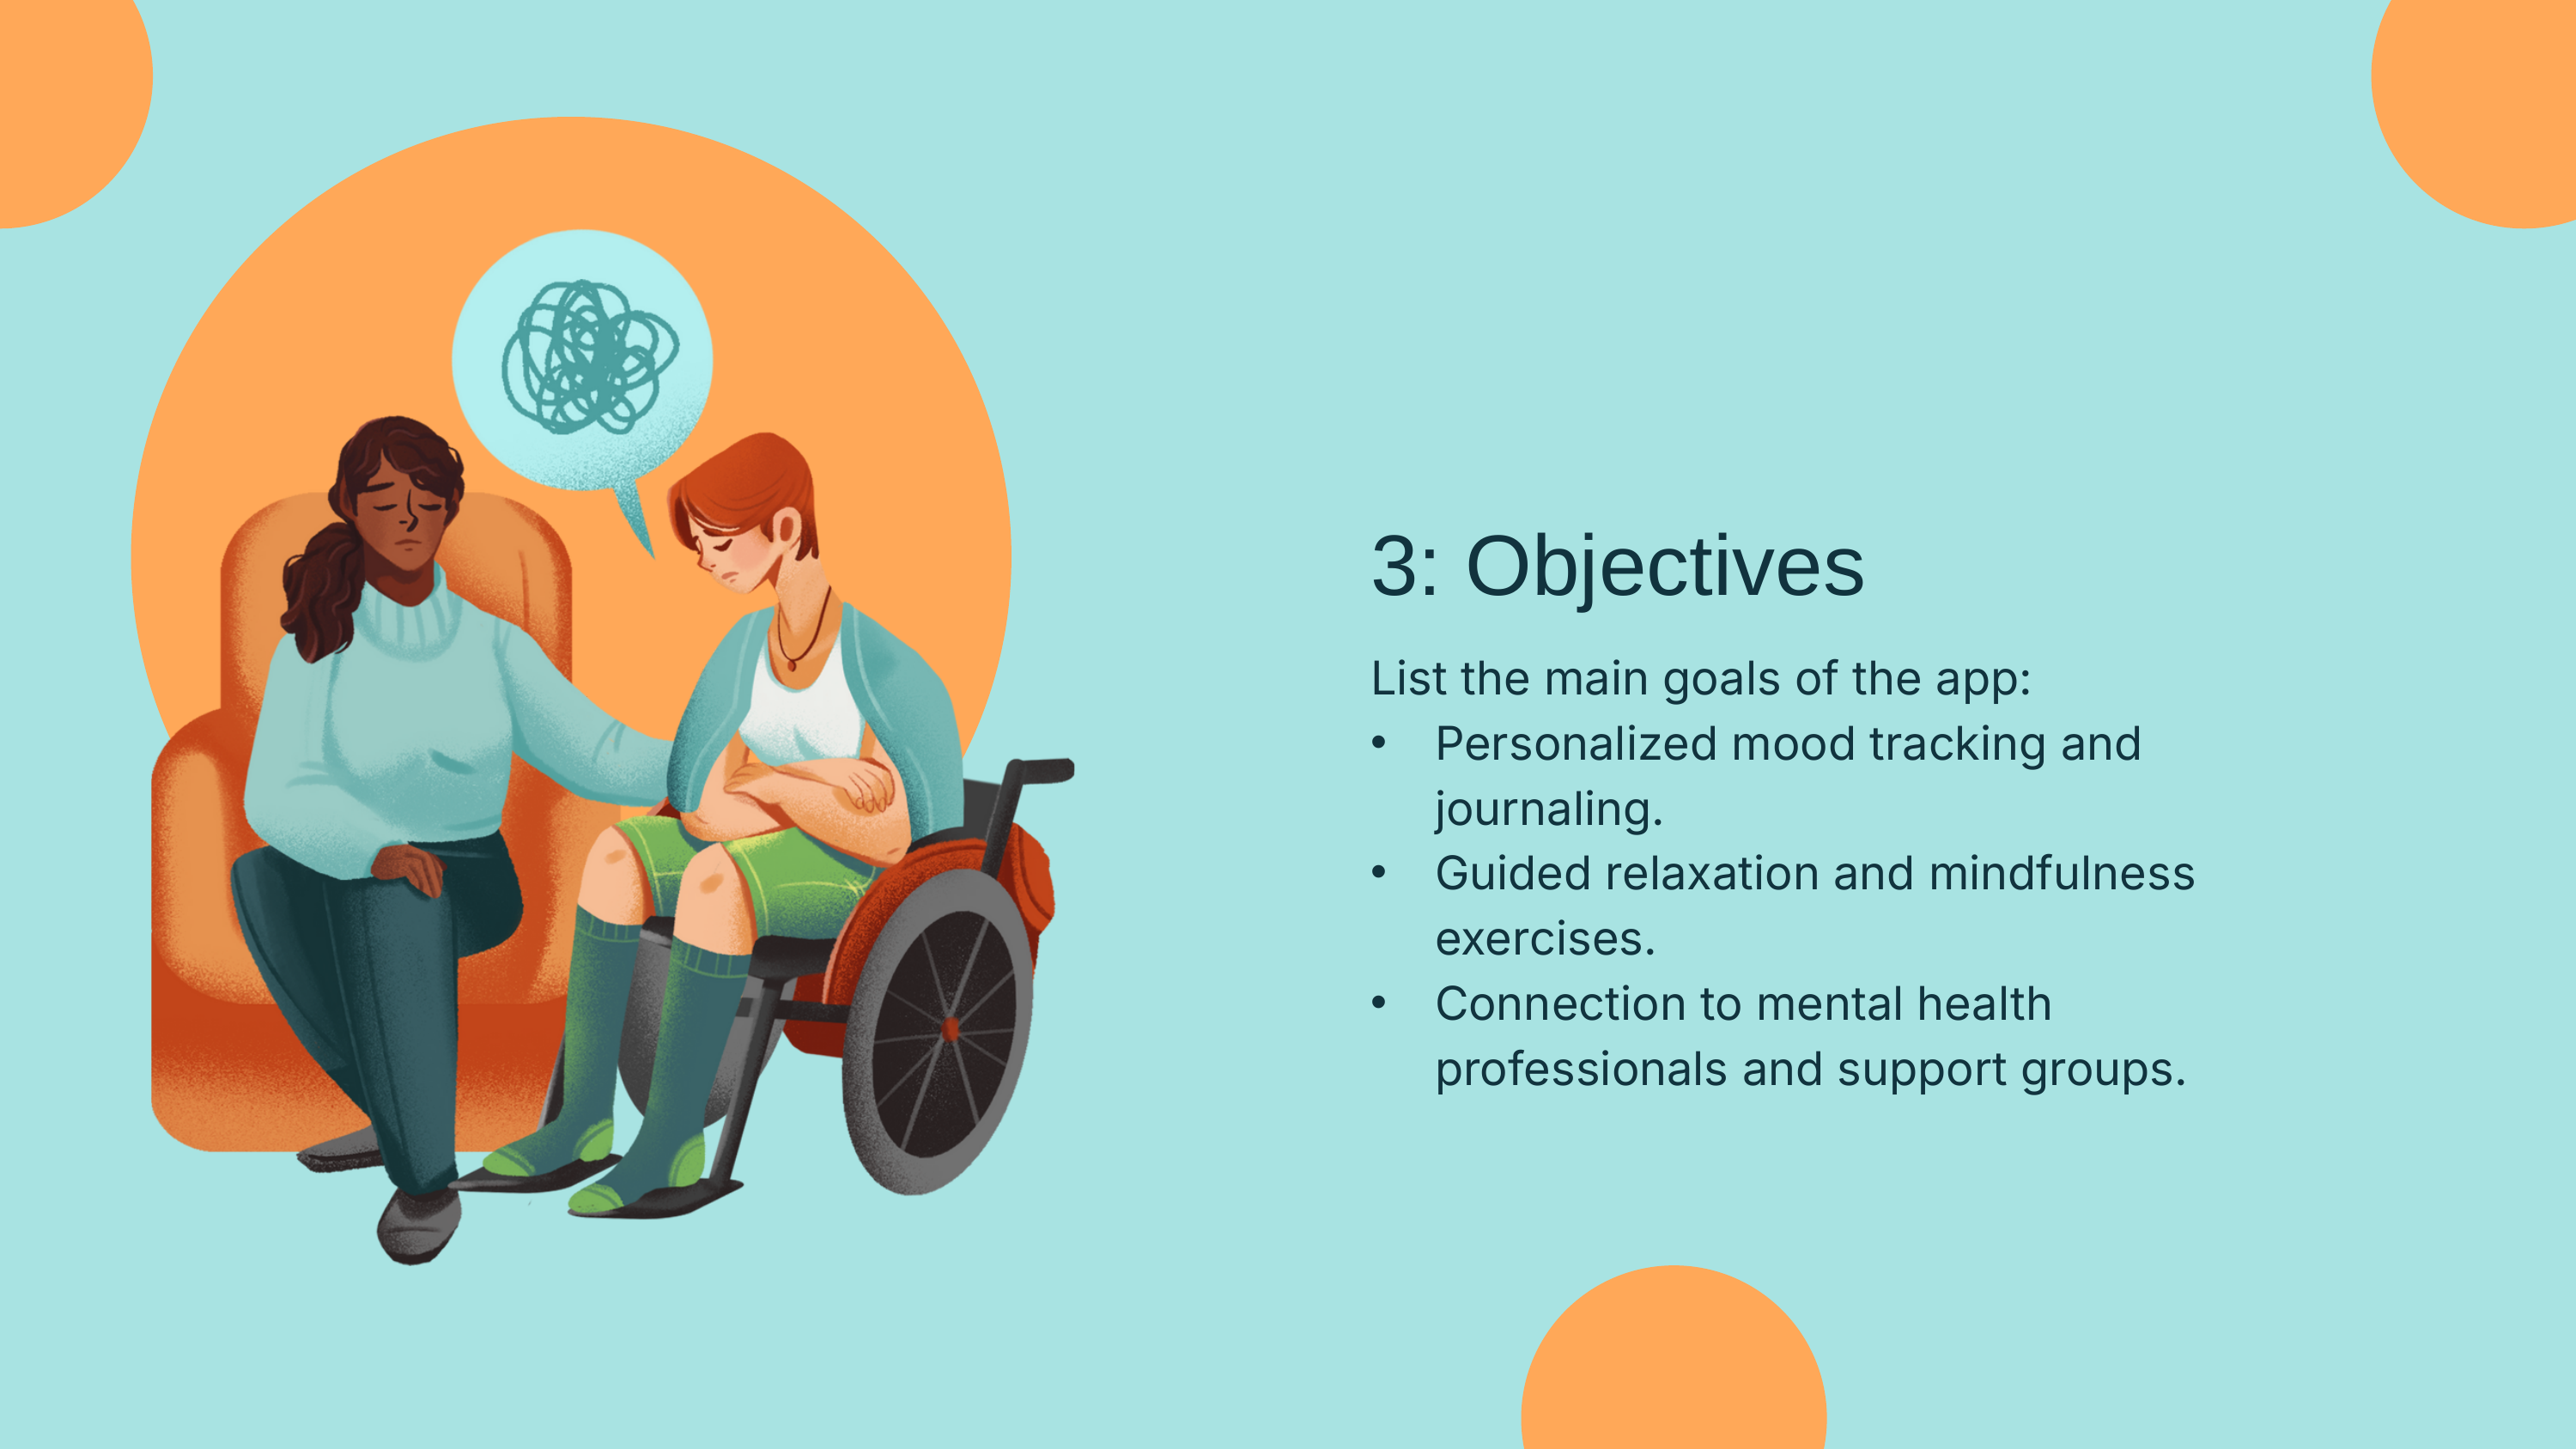

3: Objectives
List the main goals of the app:
Personalized mood tracking and journaling.
Guided relaxation and mindfulness exercises.
Connection to mental health professionals and support groups.